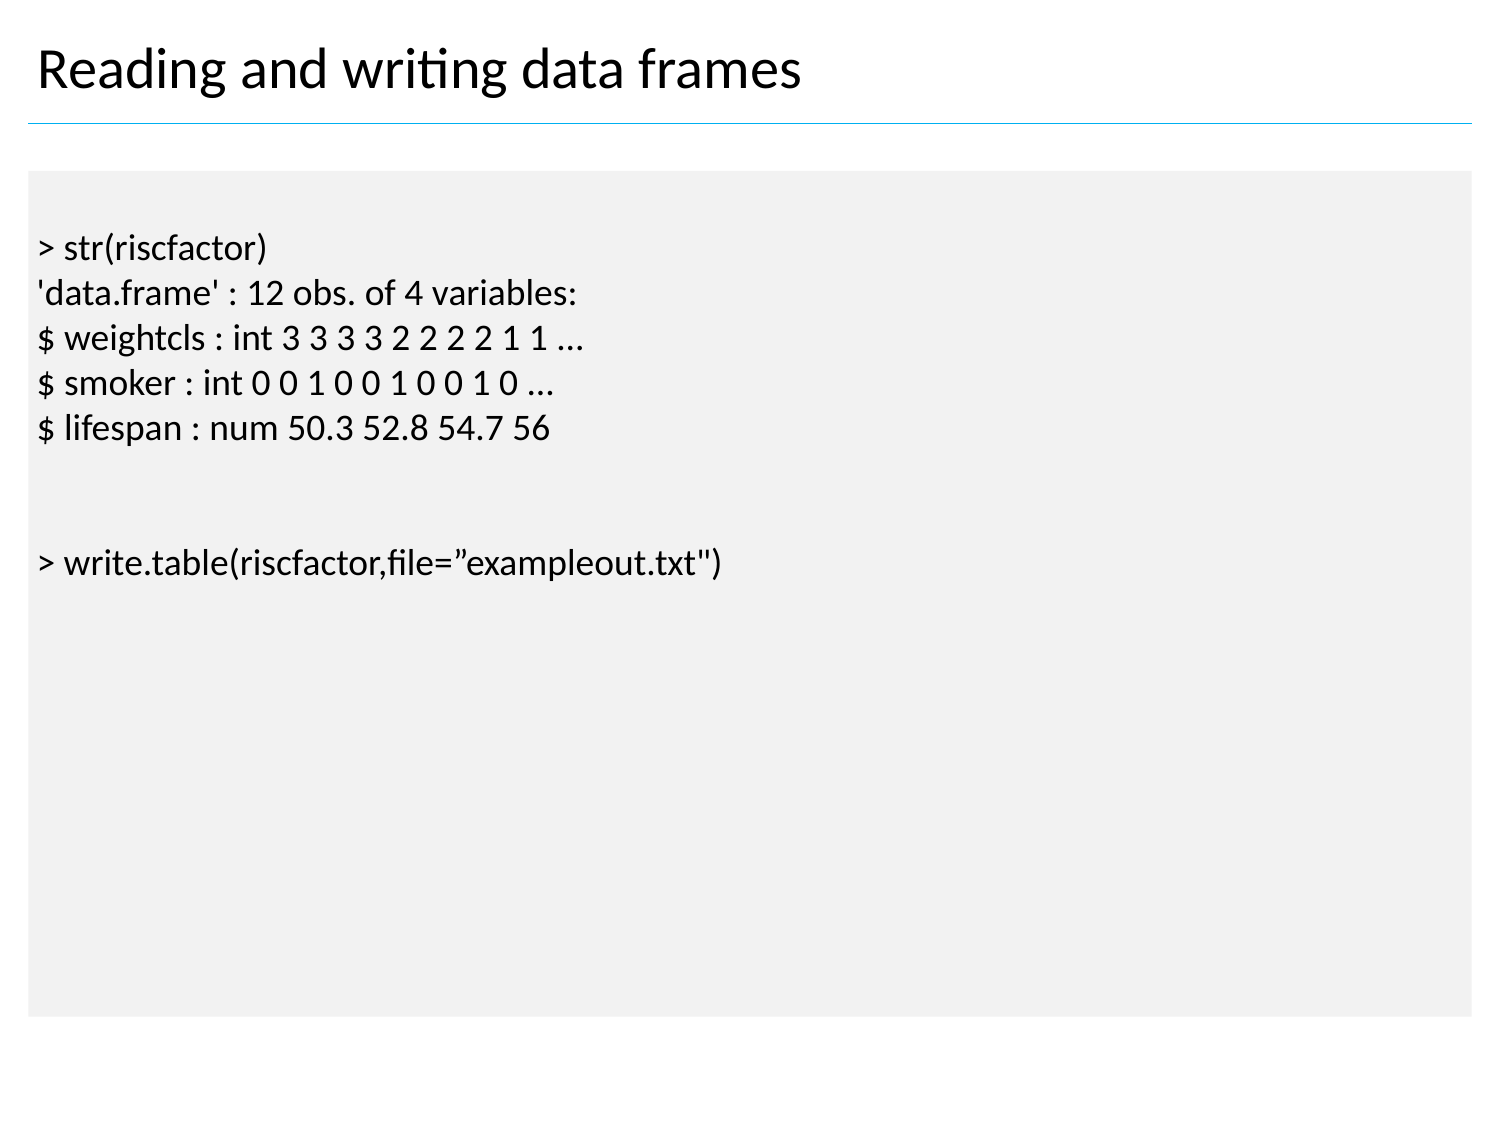

Reading and writing data frames

> str(riscfactor)
'data.frame' : 12 obs. of 4 variables:
$ weightcls : int 3 3 3 3 2 2 2 2 1 1 ...
$ smoker : int 0 0 1 0 0 1 0 0 1 0 ...
$ lifespan : num 50.3 52.8 54.7 56

> write.table(riscfactor,file=”exampleout.txt")